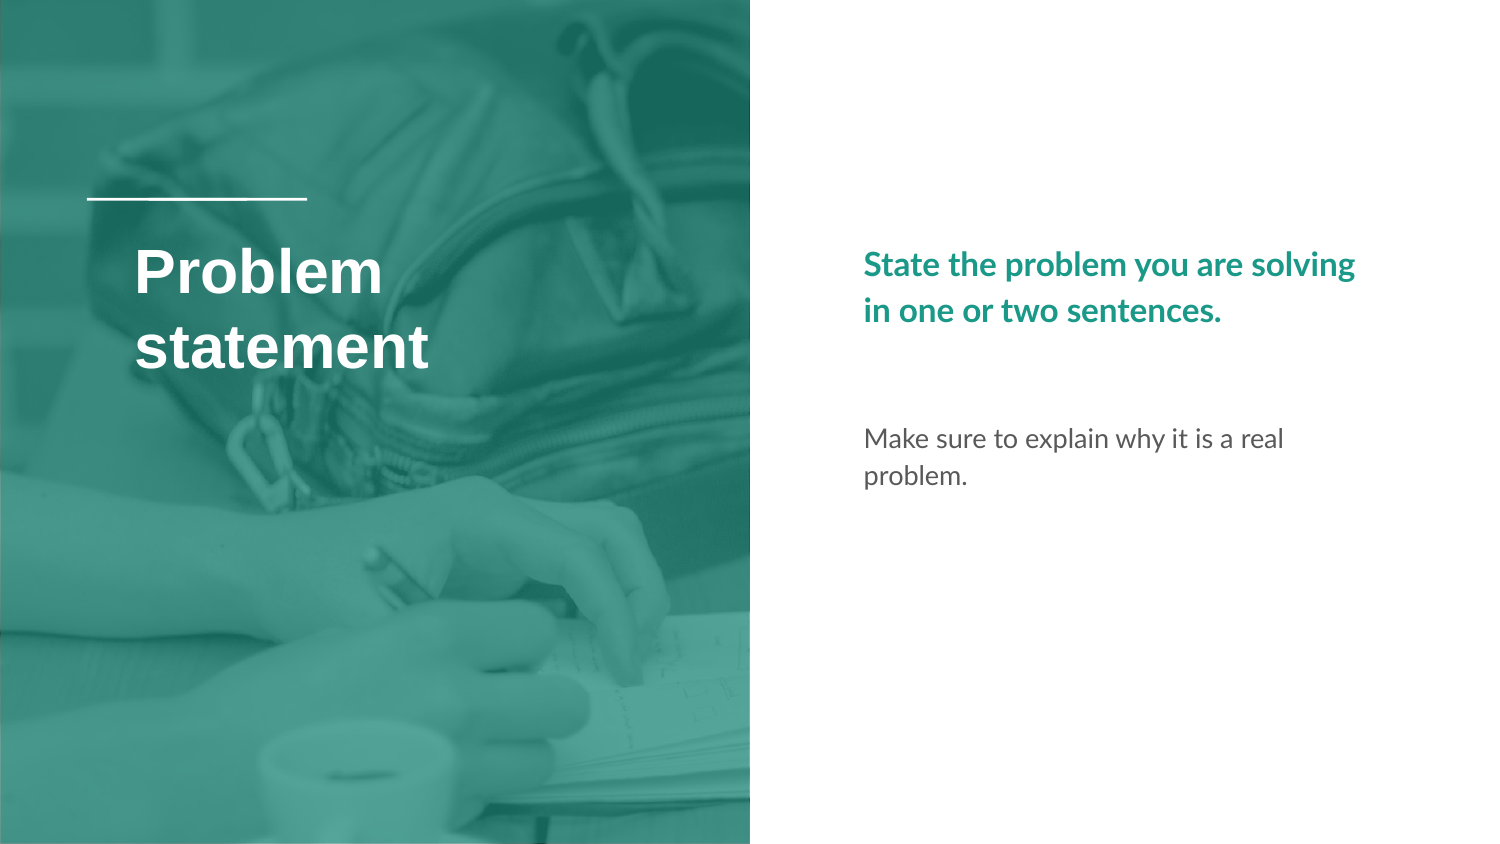

# Problem statement
State the problem you are solving in one or two sentences.

Make sure to explain why it is a real problem.